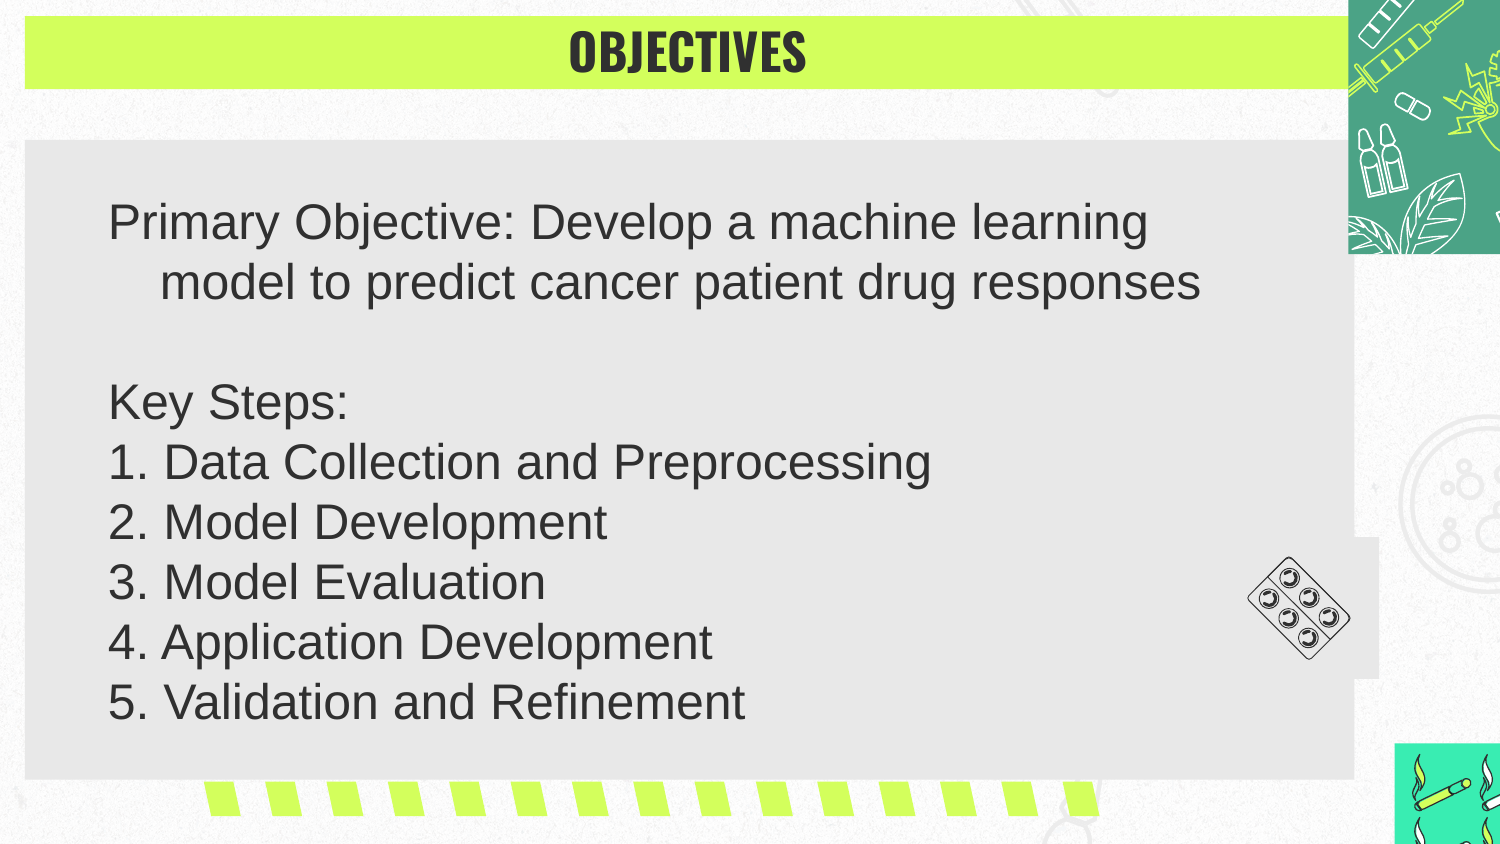

# OBJECTIVES
Primary Objective: Develop a machine learning model to predict cancer patient drug responses

Key Steps:
1. Data Collection and Preprocessing
2. Model Development
3. Model Evaluation
4. Application Development
5. Validation and Refinement